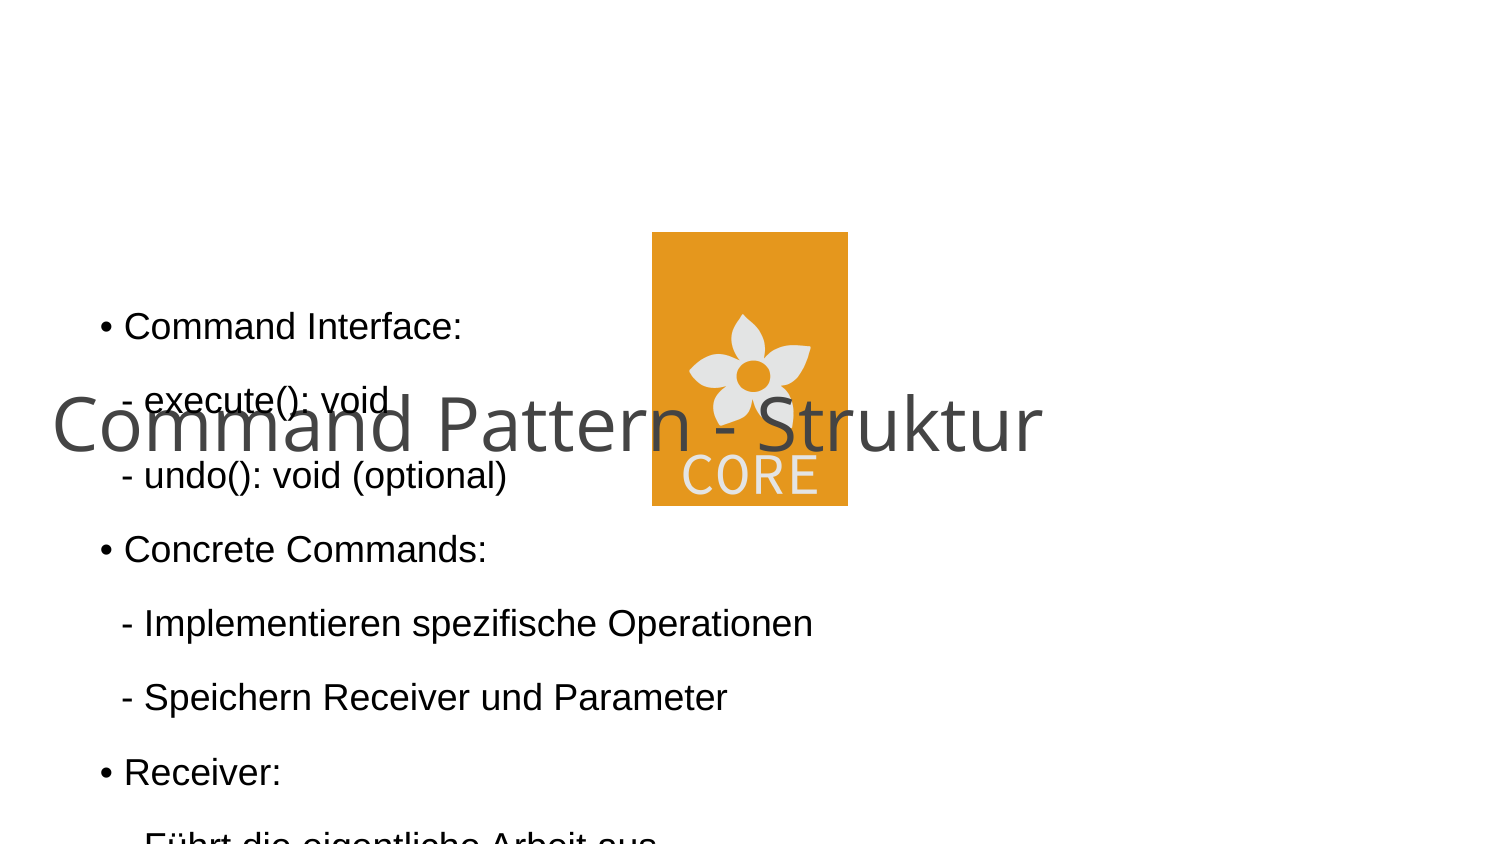

# Command Pattern - Struktur

• Command Interface:
  - execute(): void
  - undo(): void (optional)
• Concrete Commands:
  - Implementieren spezifische Operationen
  - Speichern Receiver und Parameter
• Receiver:
  - Führt die eigentliche Arbeit aus
• Invoker:
  - Ruft execute() auf Commands auf
  - Kann Command-History verwalten
• Client:
  - Erstellt Commands und setzt Receiver